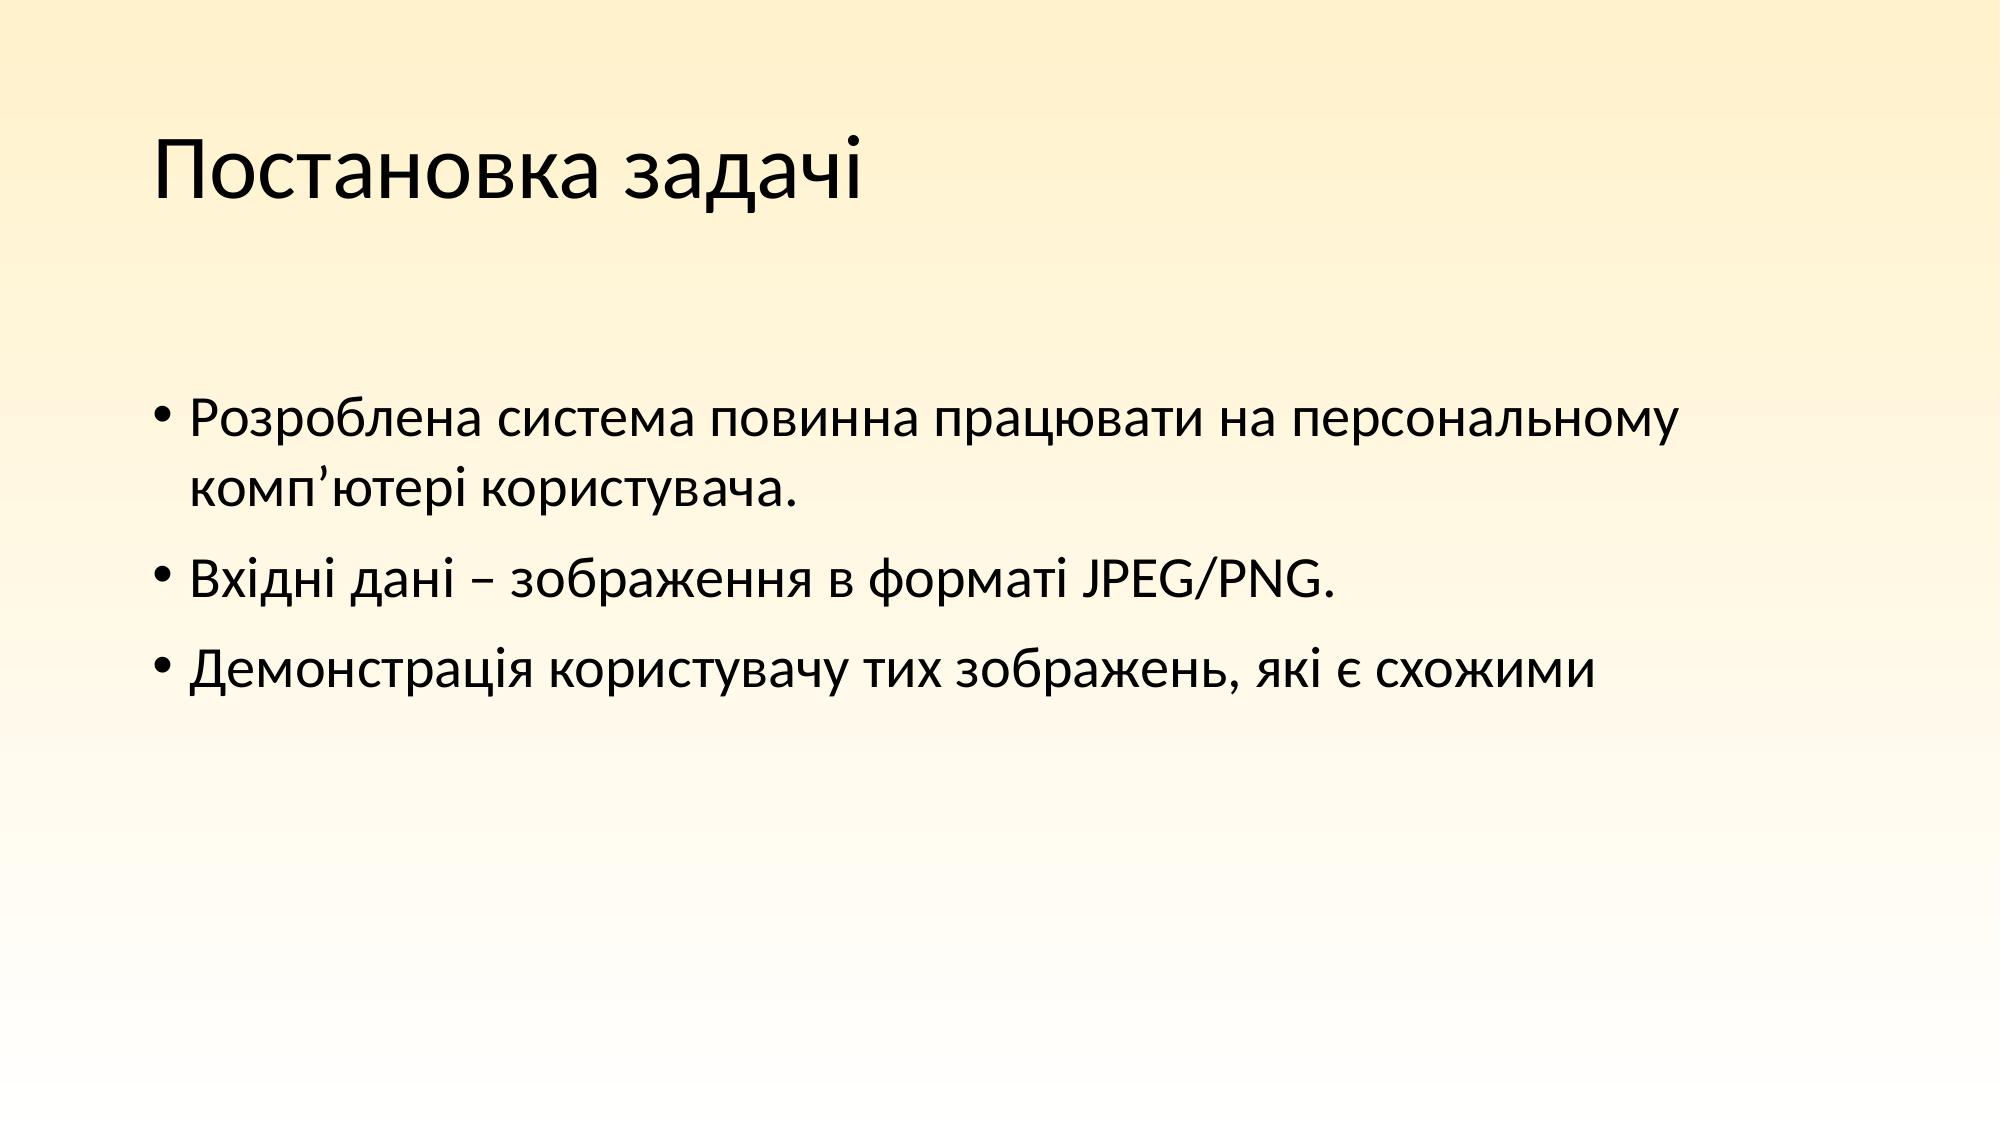

# Постановка задачі
Розроблена система повинна працювати на персональному комп’ютері користувача.
Вхідні дані – зображення в форматі JPEG/PNG.
Демонстрація користувачу тих зображень, які є схожими